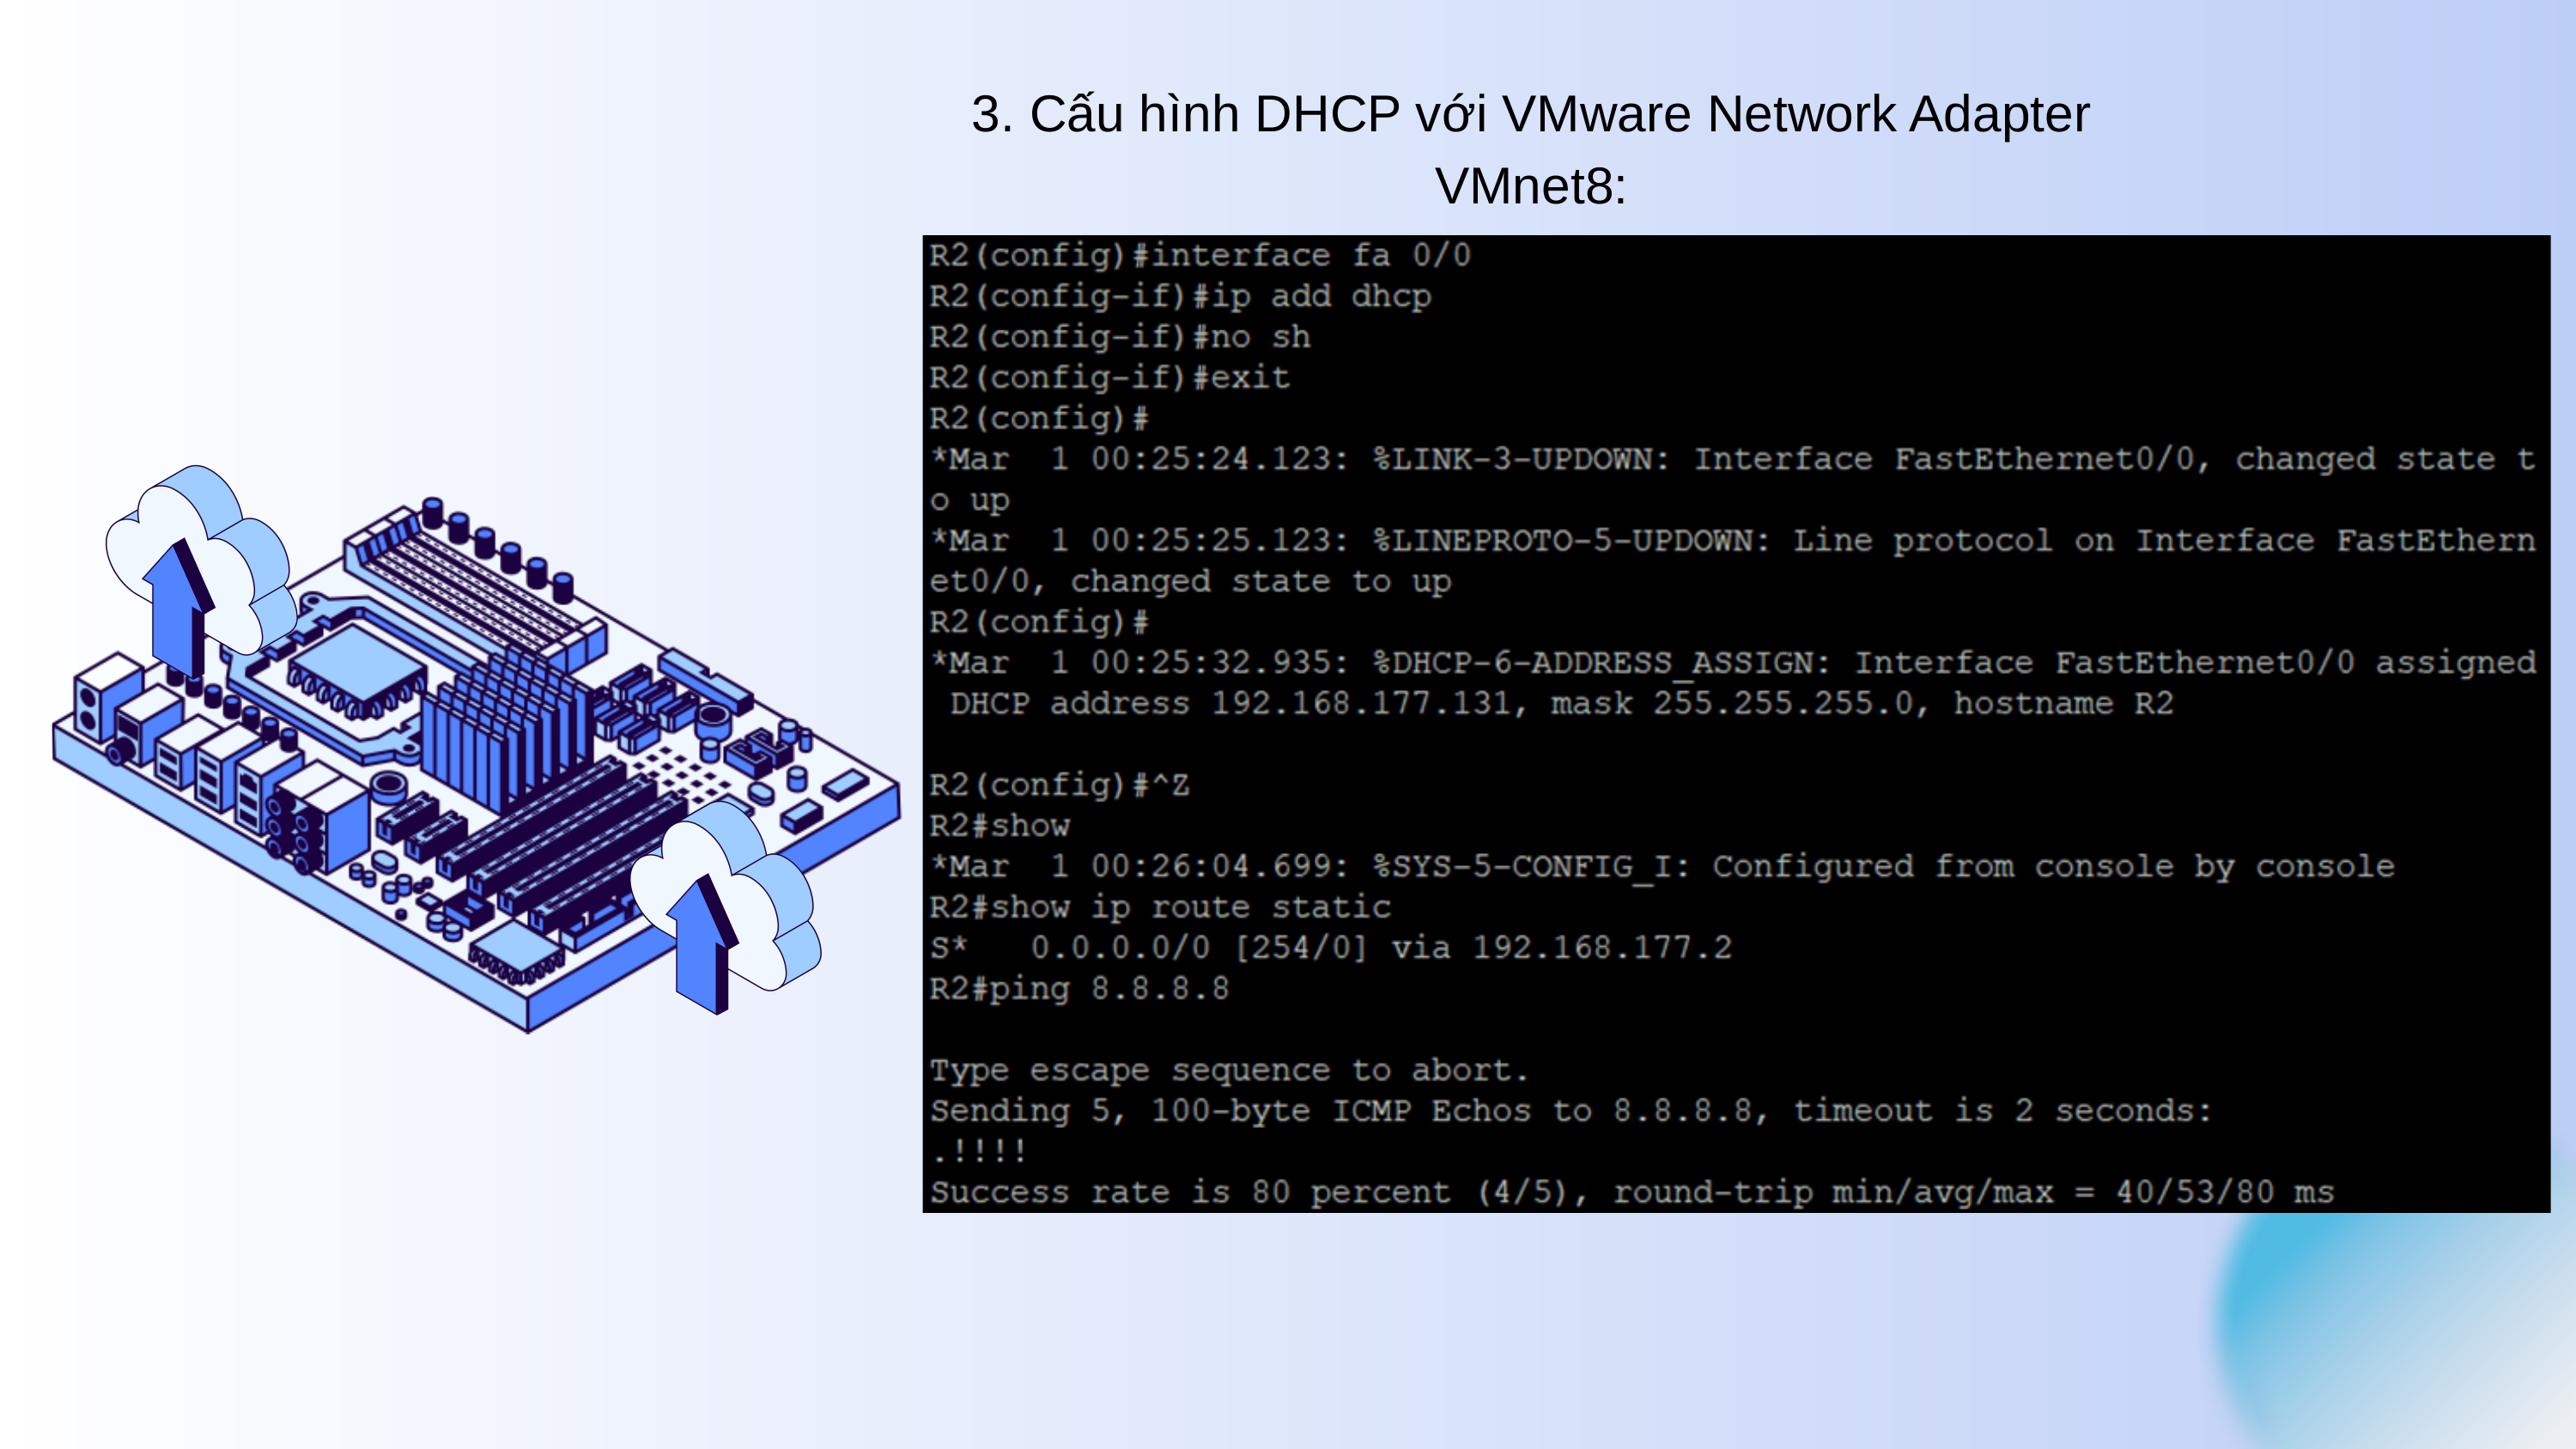

3. Cấu hình DHCP với VMware Network Adapter VMnet8: